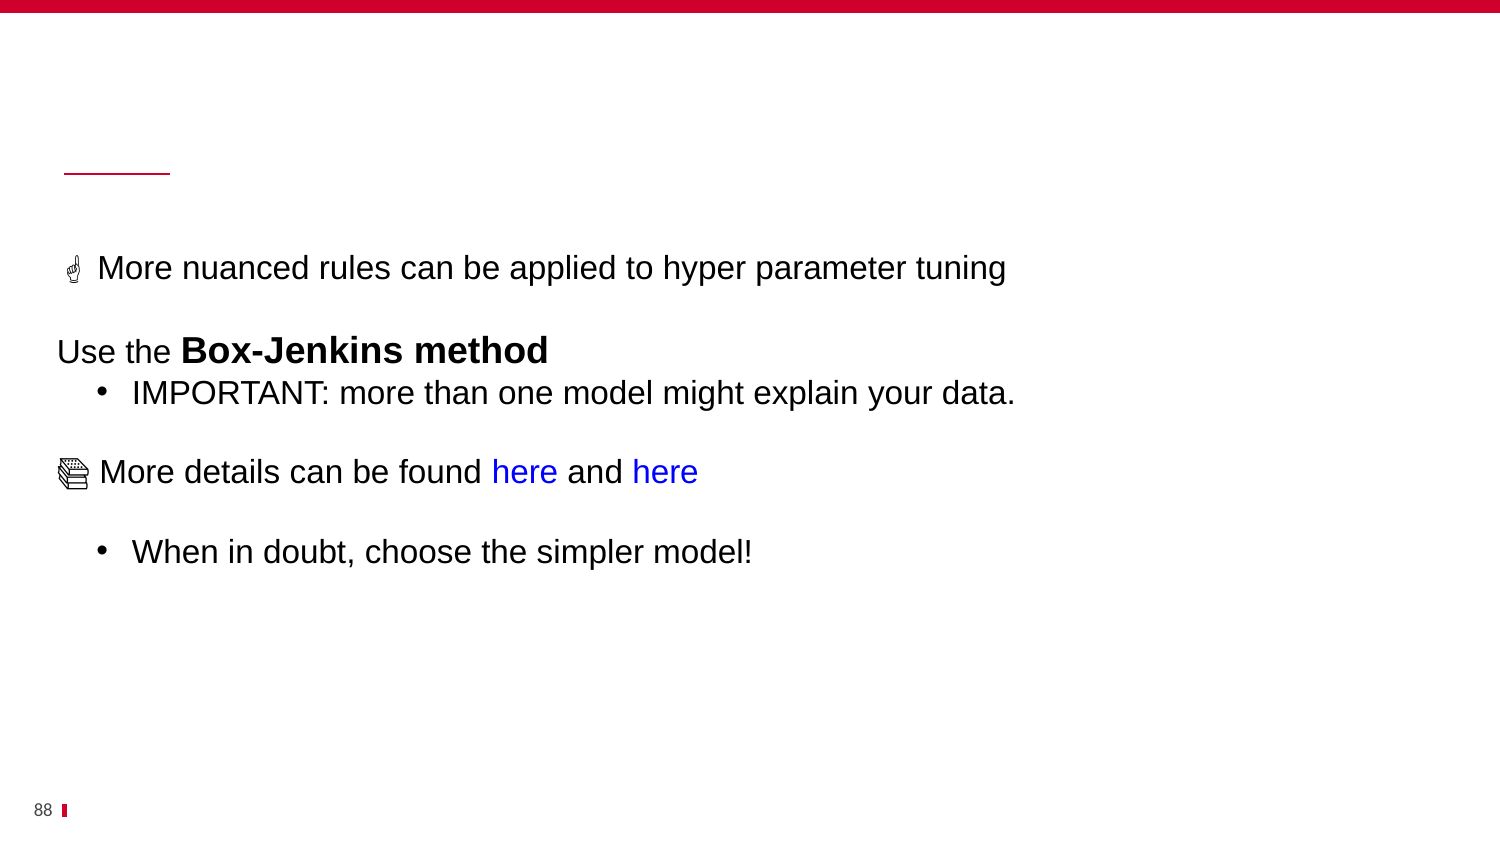

Bénéfices

☝️ More nuanced rules can be applied to hyper parameter tuning

Use the Box-Jenkins method
IMPORTANT: more than one model might explain your data.

📚 More details can be found here and here

When in doubt, choose the simpler model!

88